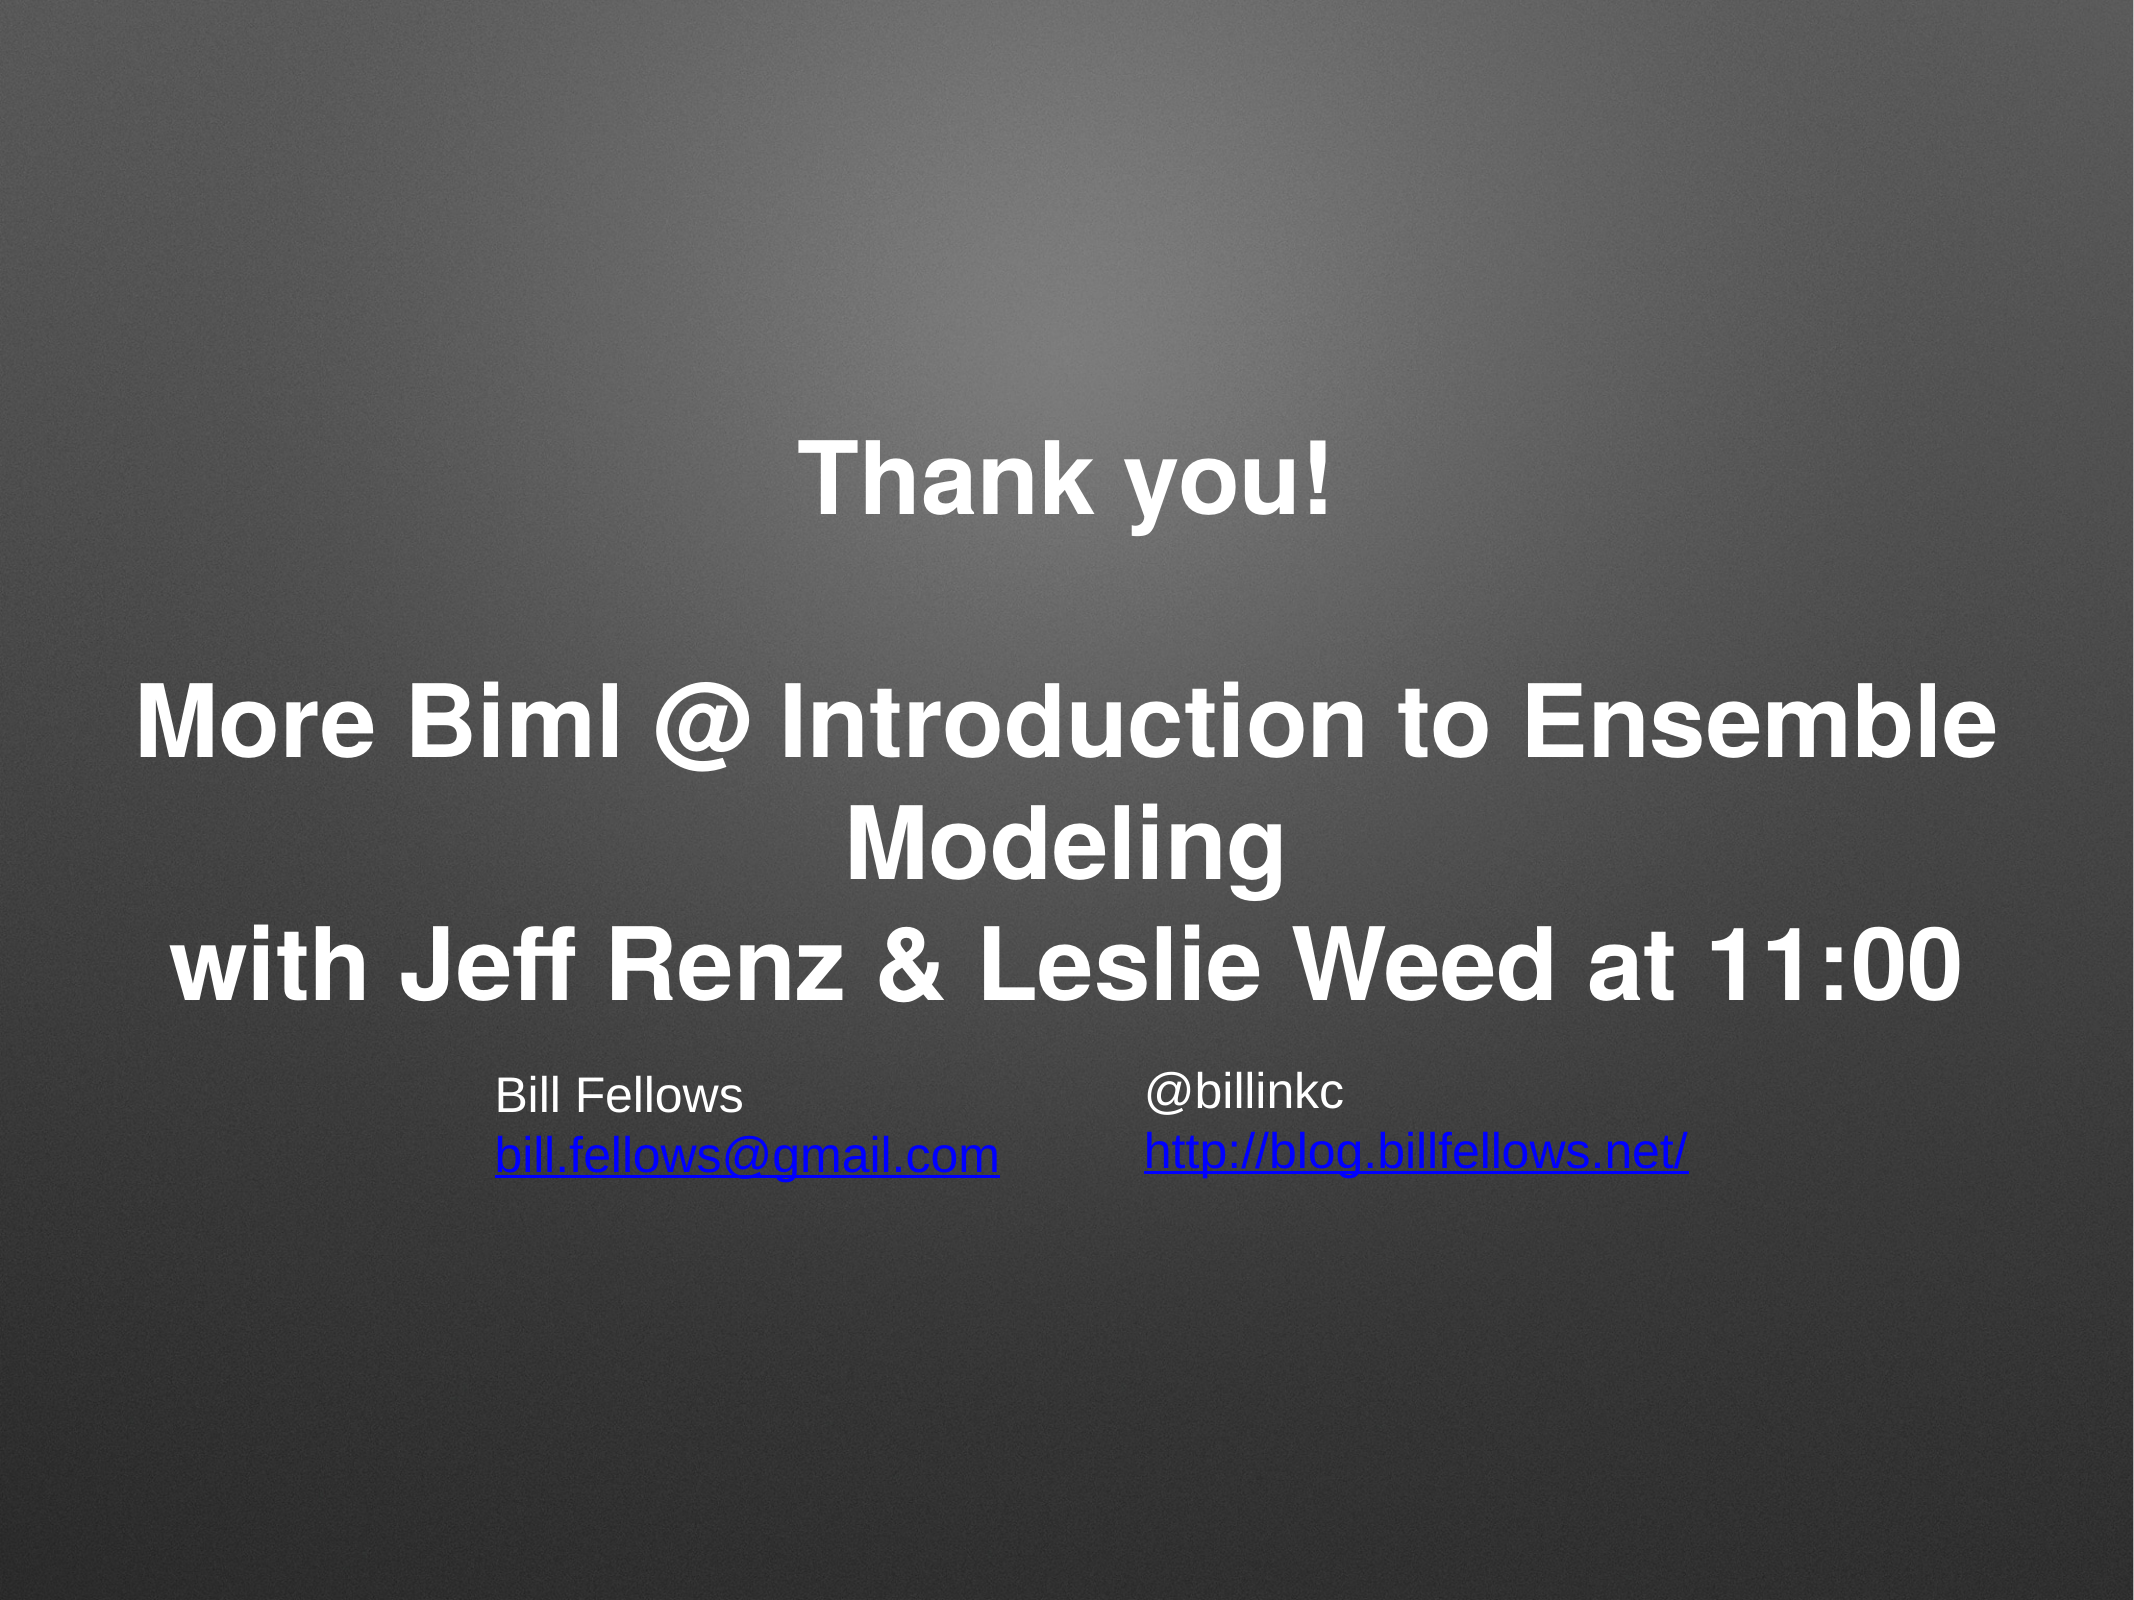

# Thank you!

More Biml @ Introduction to Ensemble Modeling
with Jeff Renz & Leslie Weed at 11:00
@billinkc
http://blog.billfellows.net/
Bill Fellows
bill.fellows@gmail.com